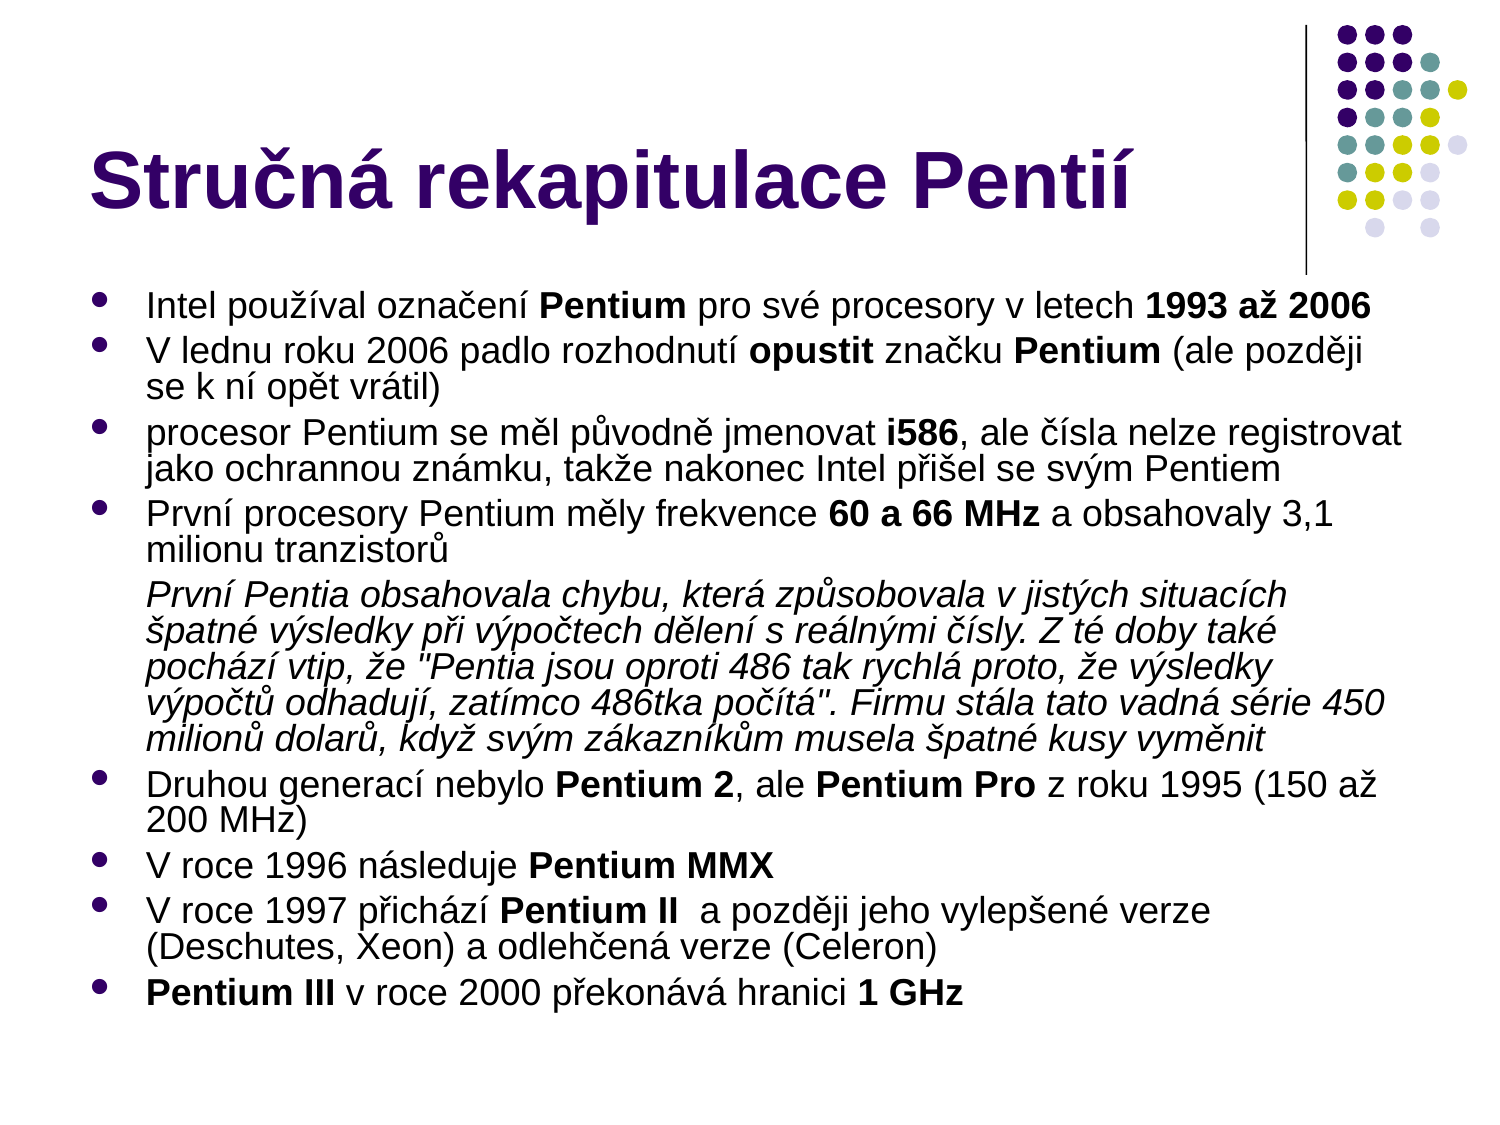

# Stručná rekapitulace Pentií
Intel používal označení Pentium pro své procesory v letech 1993 až 2006
V lednu roku 2006 padlo rozhodnutí opustit značku Pentium (ale později se k ní opět vrátil)
procesor Pentium se měl původně jmenovat i586, ale čísla nelze registrovat jako ochrannou známku, takže nakonec Intel přišel se svým Pentiem
První procesory Pentium měly frekvence 60 a 66 MHz a obsahovaly 3,1 milionu tranzistorů
První Pentia obsahovala chybu, která způsobovala v jistých situacích špatné výsledky při výpočtech dělení s reálnými čísly. Z té doby také pochází vtip, že "Pentia jsou oproti 486 tak rychlá proto, že výsledky výpočtů odhadují, zatímco 486tka počítá". Firmu stála tato vadná série 450 milionů dolarů, když svým zákazníkům musela špatné kusy vyměnit
Druhou generací nebylo Pentium 2, ale Pentium Pro z roku 1995 (150 až 200 MHz)
V roce 1996 následuje Pentium MMX
V roce 1997 přichází Pentium II  a později jeho vylepšené verze (Deschutes, Xeon) a odlehčená verze (Celeron)
Pentium III v roce 2000 překonává hranici 1 GHz